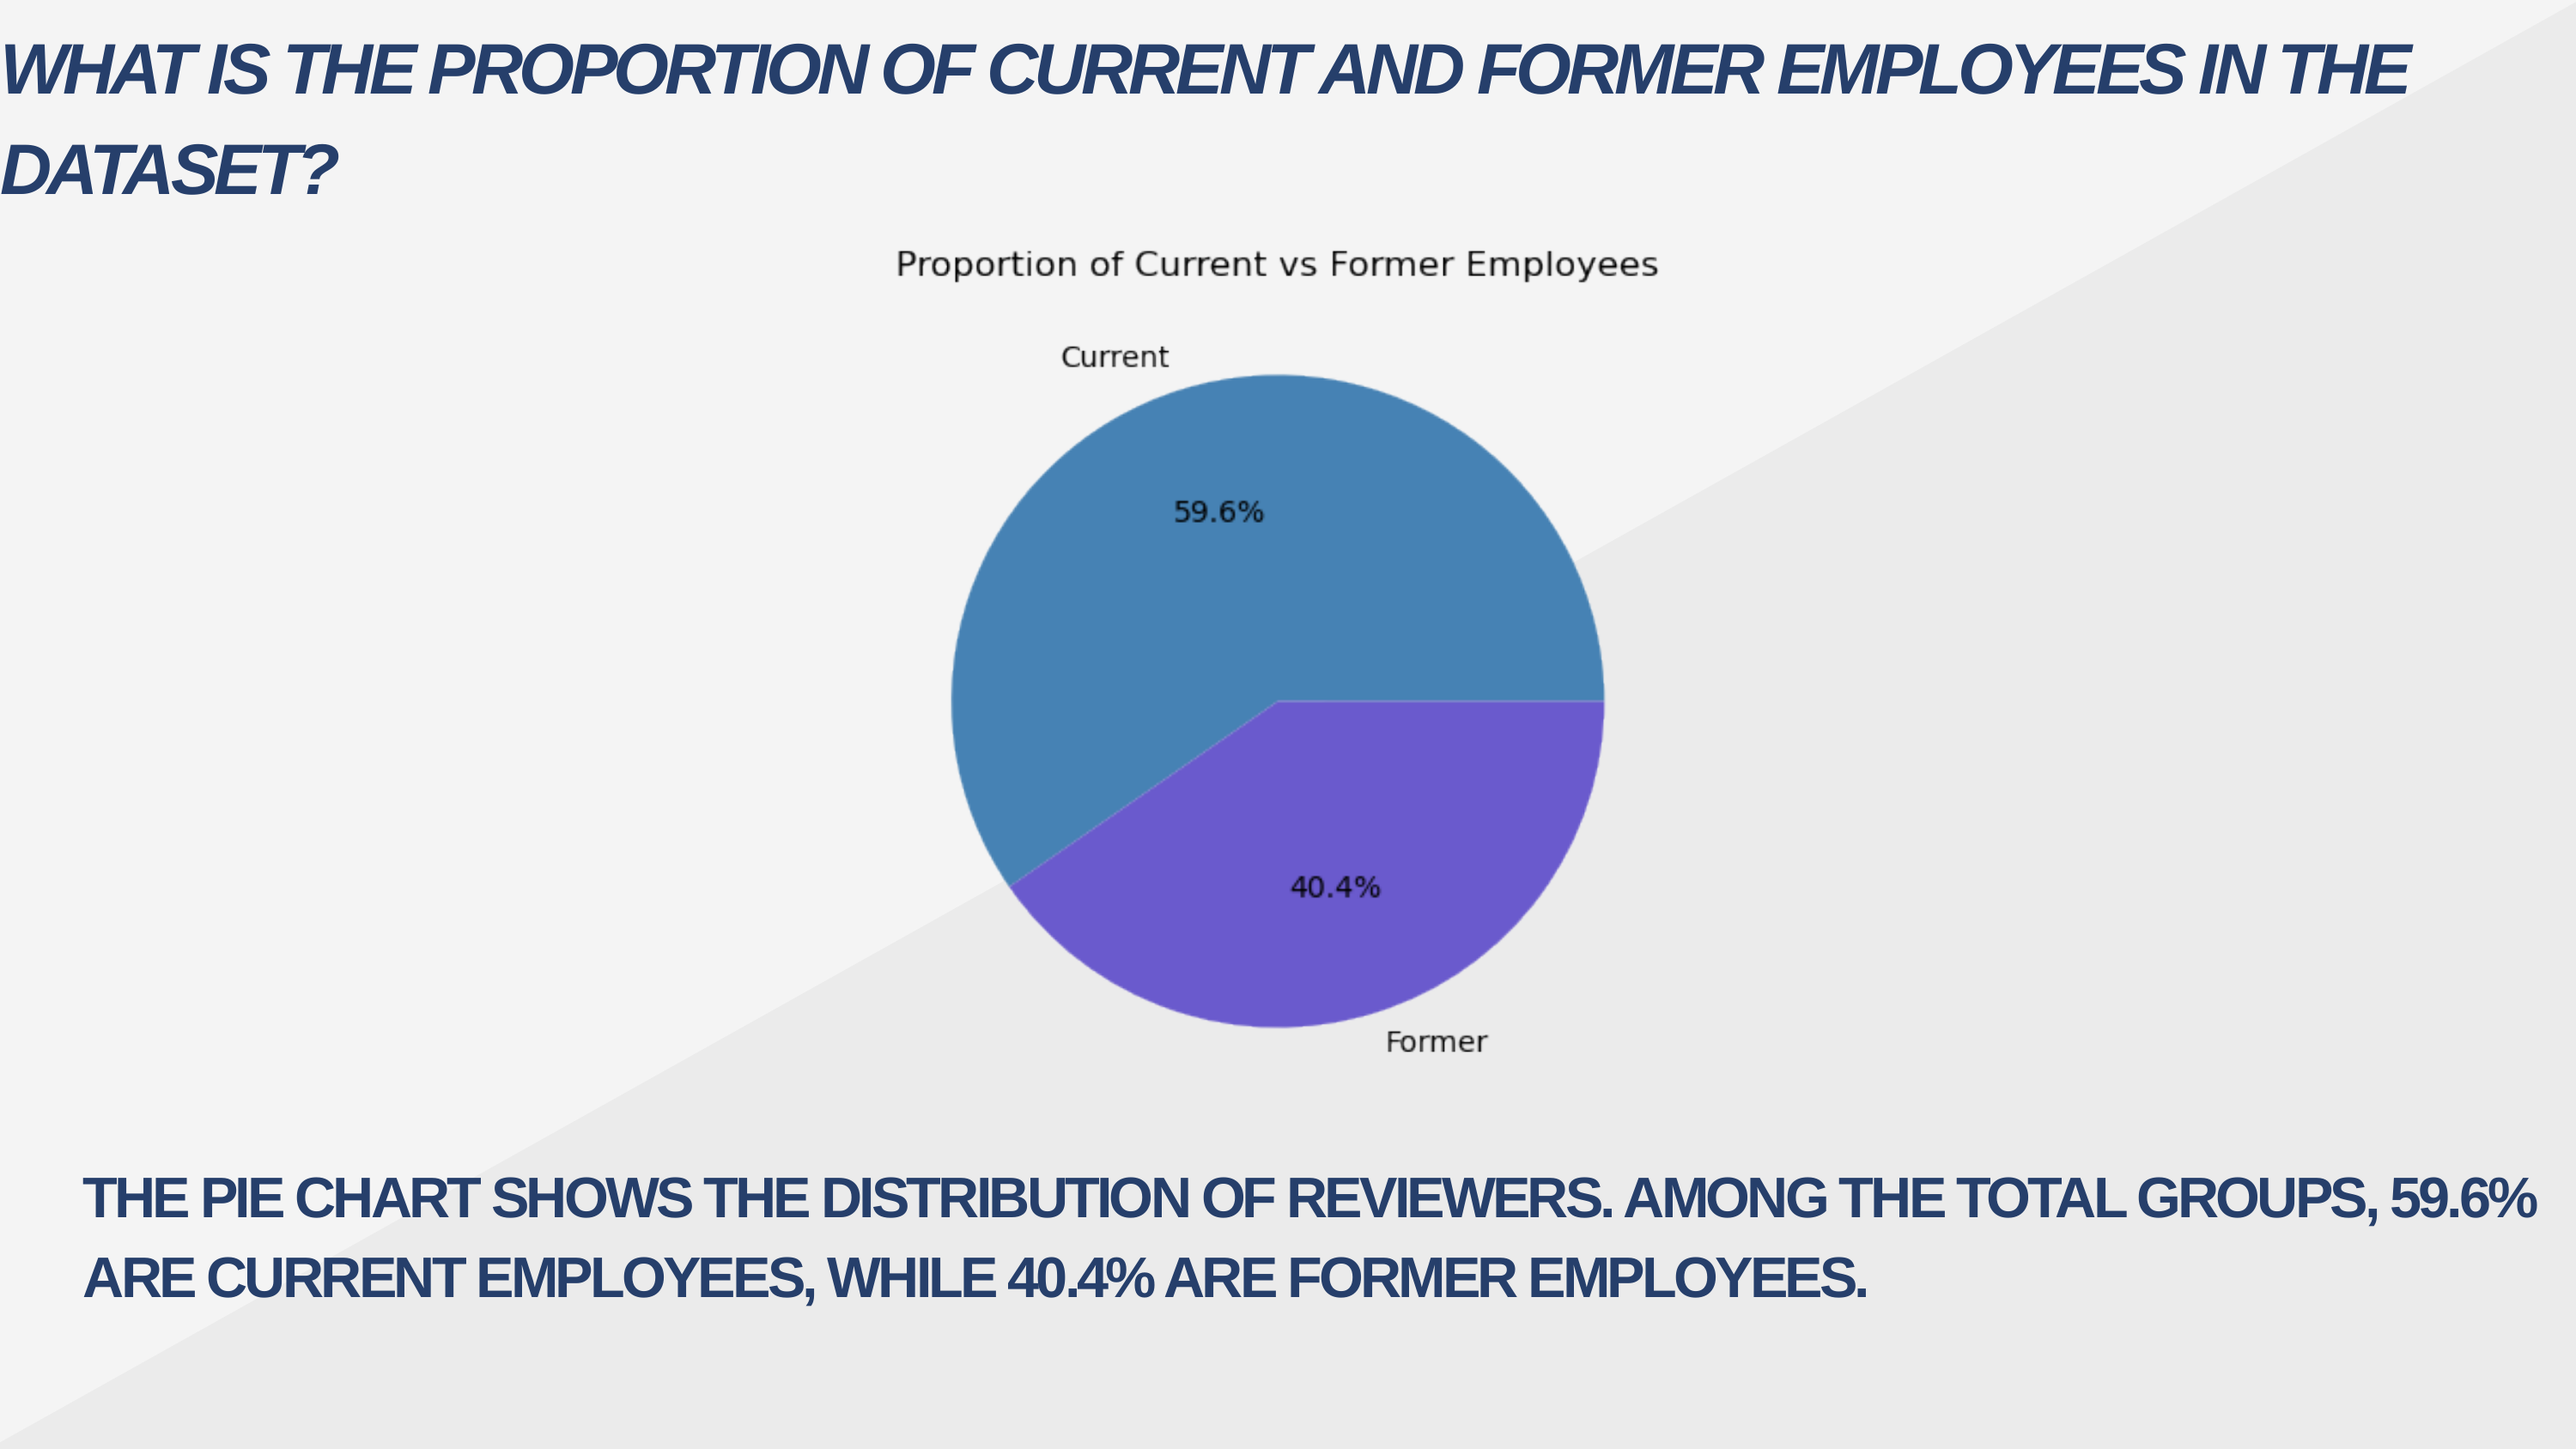

WHAT IS THE PROPORTION OF CURRENT AND FORMER EMPLOYEES IN THE DATASET?

THE PIE CHART SHOWS THE DISTRIBUTION OF REVIEWERS. AMONG THE TOTAL GROUPS, 59.6% ARE CURRENT EMPLOYEES, WHILE 40.4% ARE FORMER EMPLOYEES.